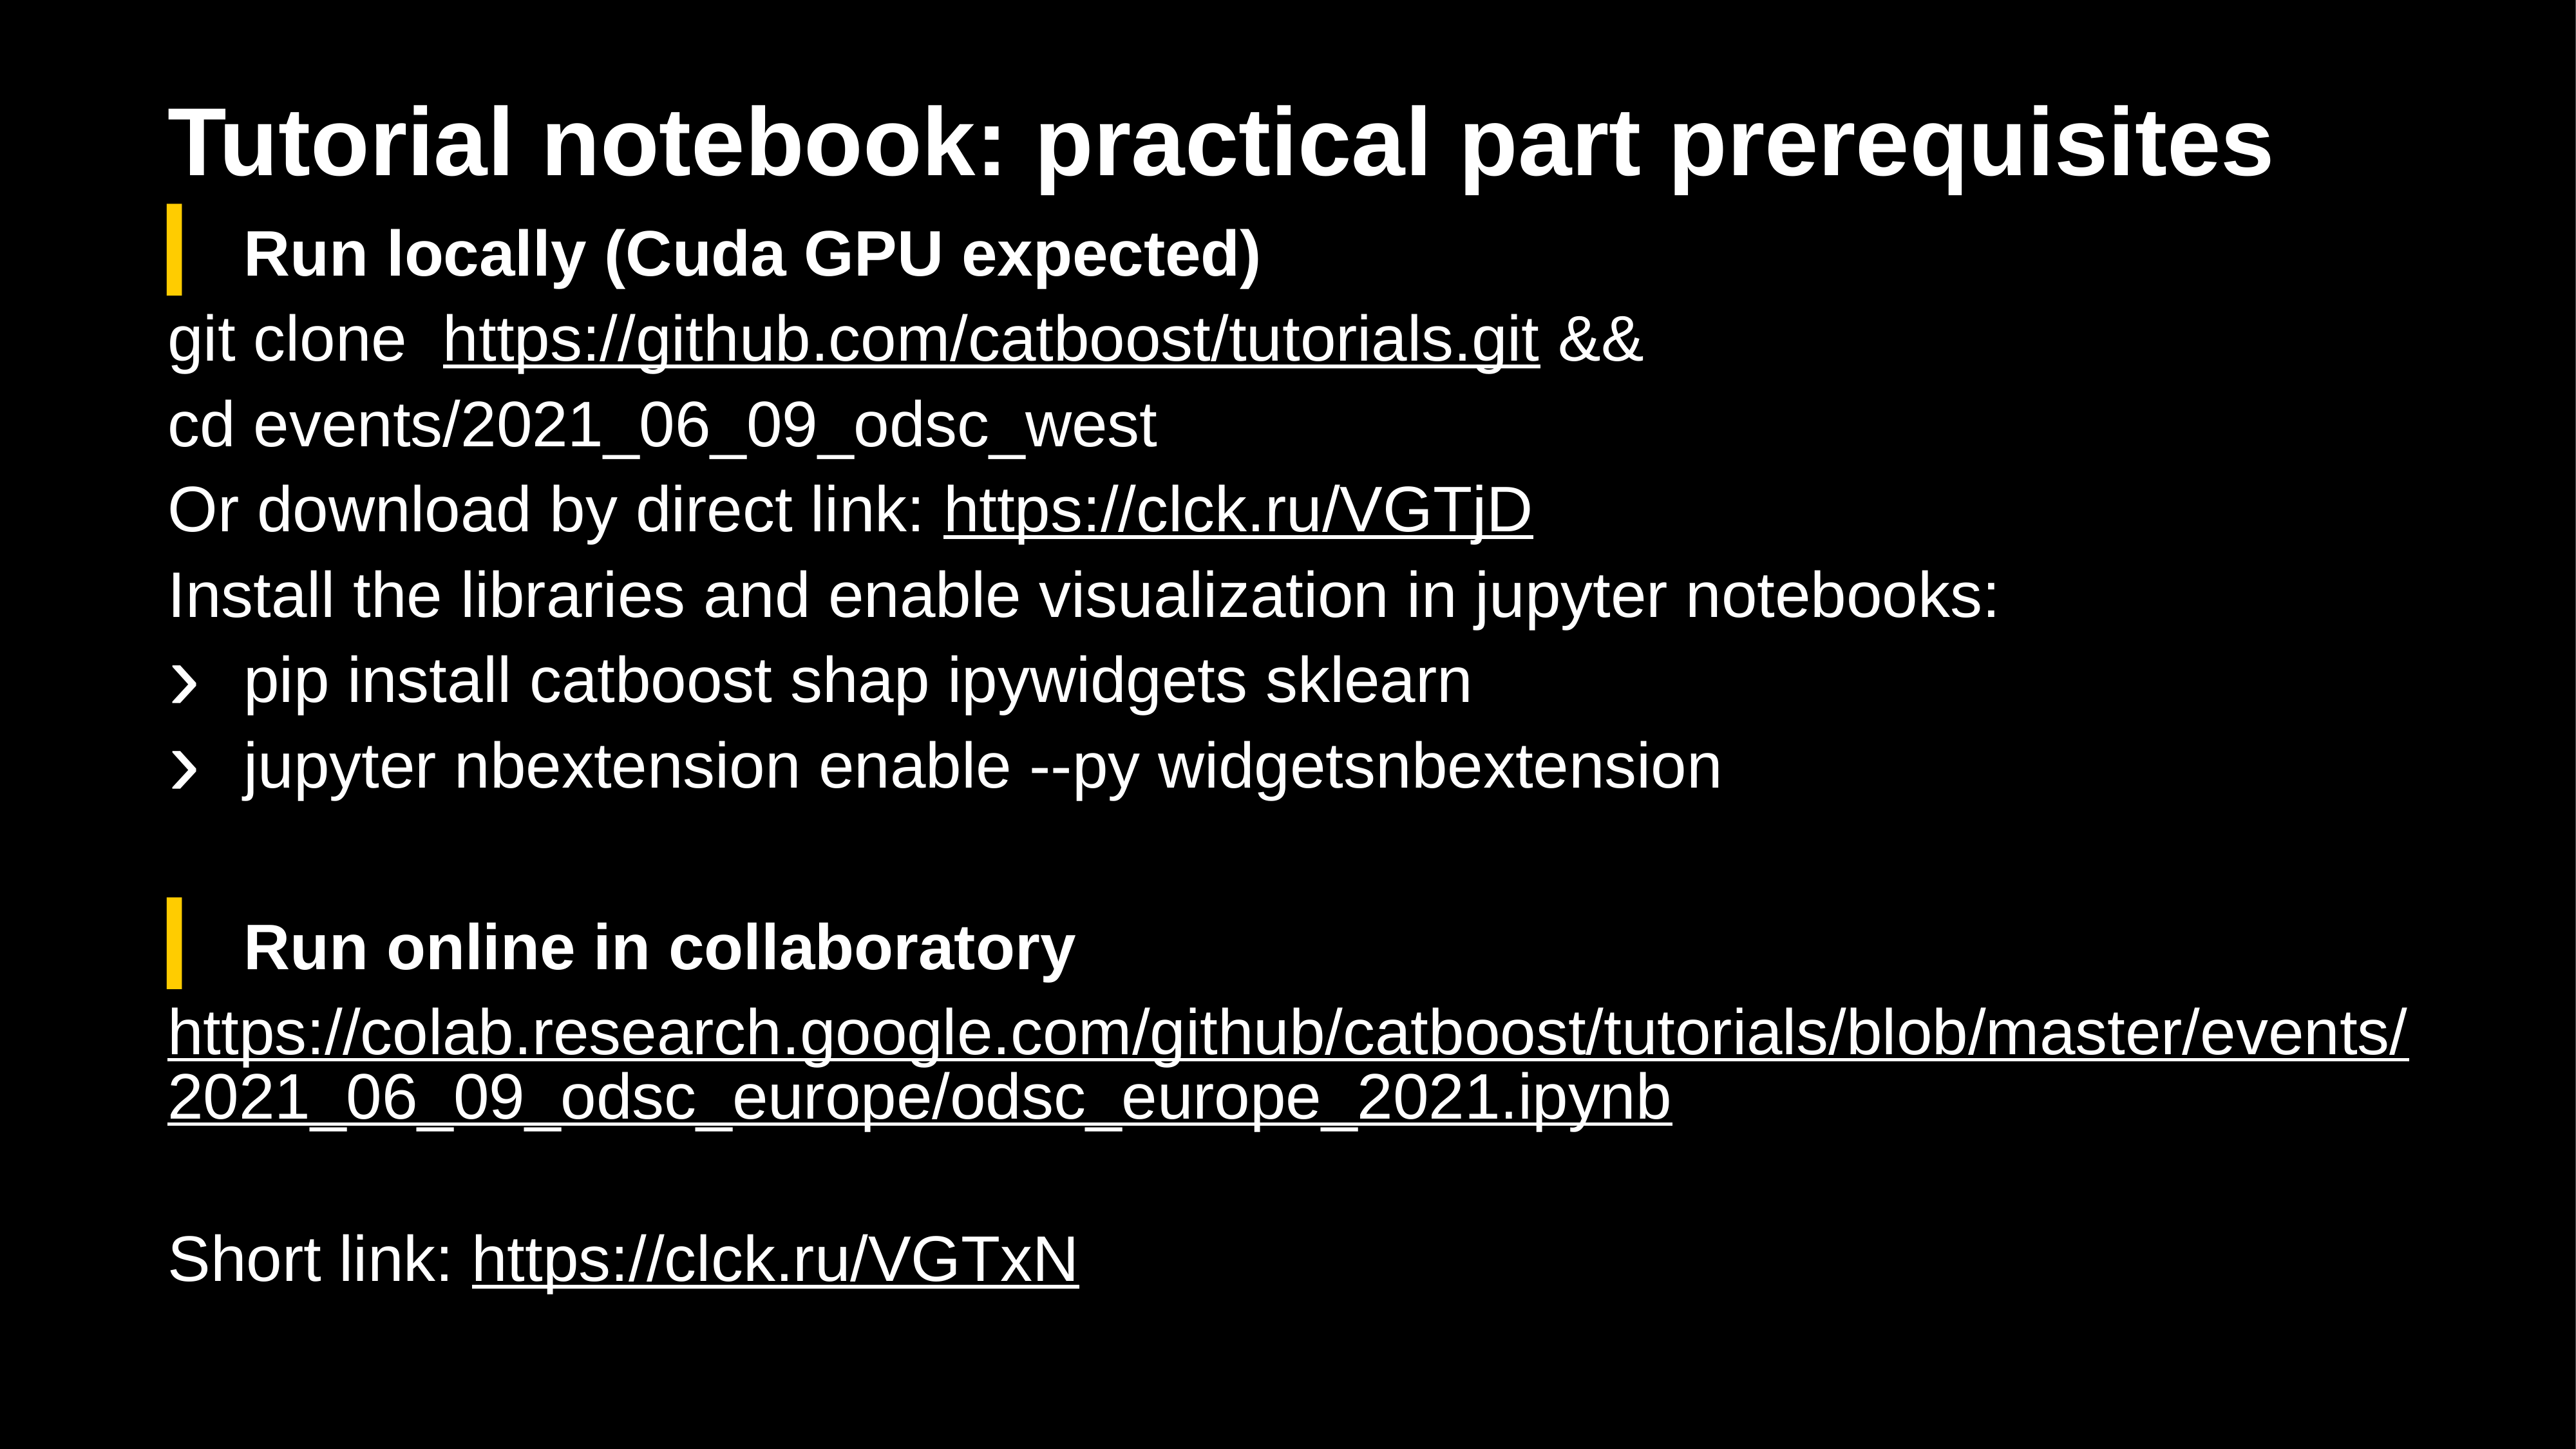

# Tutorial notebook: practical part prerequisites
Run locally (Cuda GPU expected)
git clone  https://github.com/catboost/tutorials.git &&
cd events/2021_06_09_odsc_west
Or download by direct link: https://clck.ru/VGTjD
Install the libraries and enable visualization in jupyter notebooks:
pip install catboost shap ipywidgets sklearn
jupyter nbextension enable --py widgetsnbextension

Run online in collaboratory
https://colab.research.google.com/github/catboost/tutorials/blob/master/events/2021_06_09_odsc_europe/odsc_europe_2021.ipynb
Short link: https://clck.ru/VGTxN
1